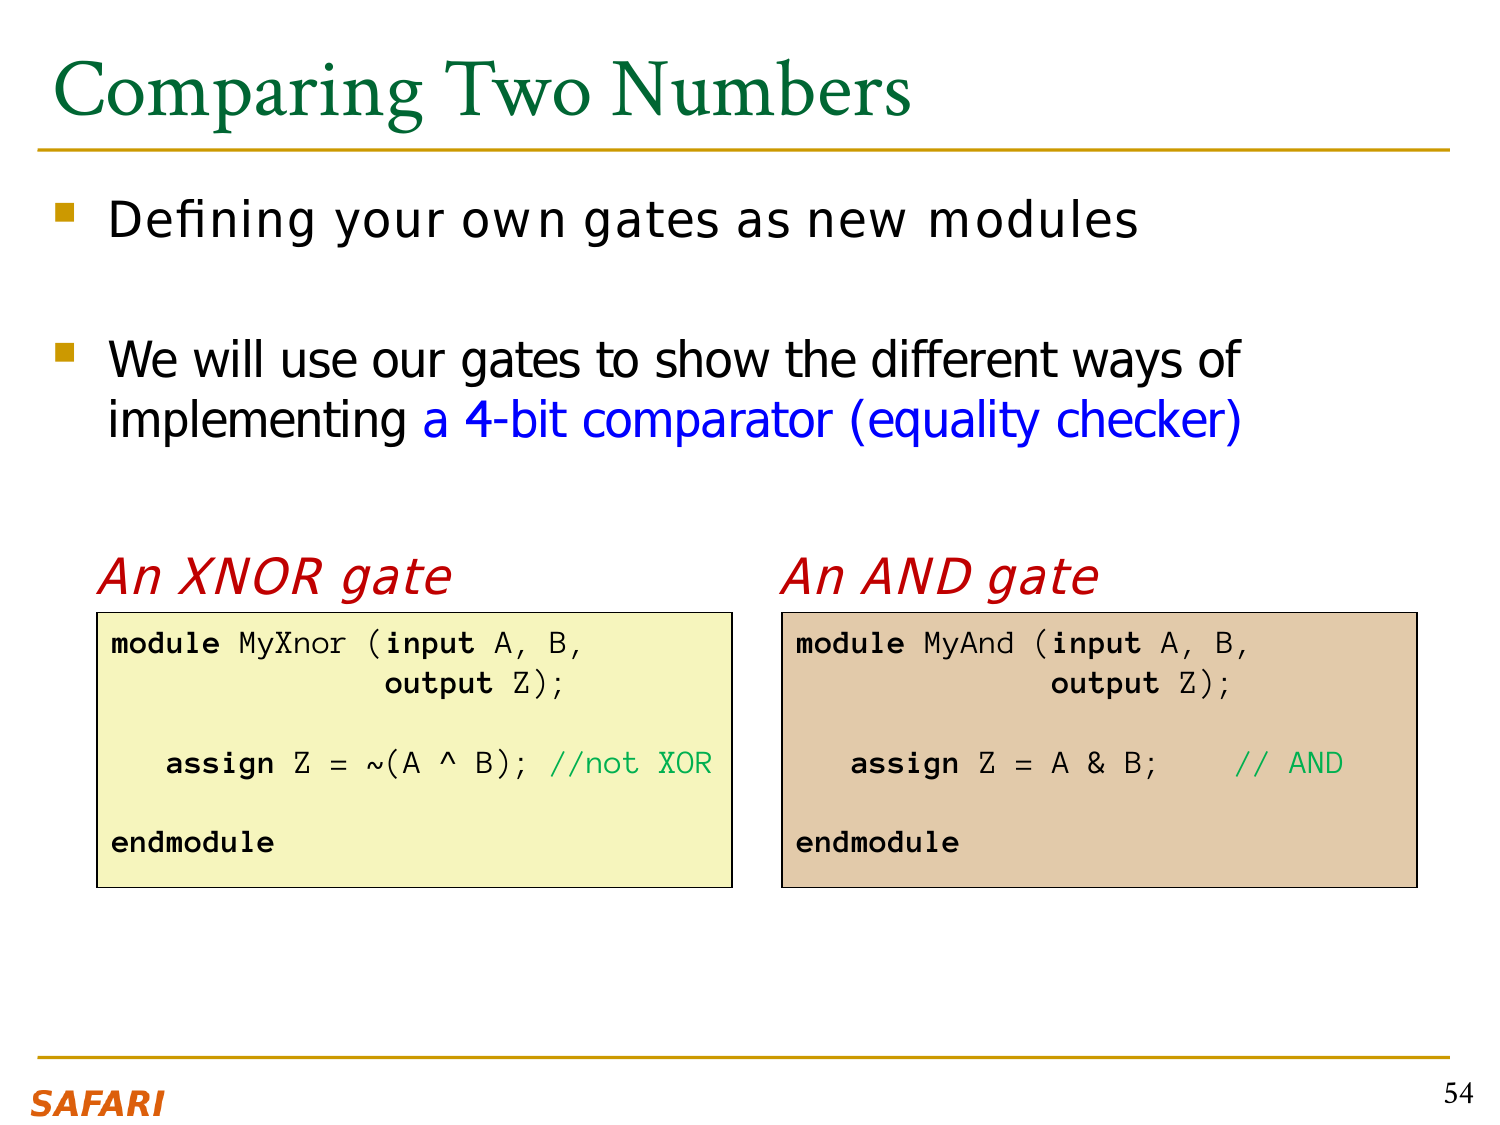

# Comparing Two Numbers

Defining your own gates as new modules

We will use our gates to show the different ways of implementing a 4-bit comparator (equality checker)
An AND gate
An XNOR gate
module MyXnor (input A, B,
               output Z);

   assign Z = ~(A ^ B); //not XOR

endmodule

module MyAnd (input A, B,
              output Z);

   assign Z = A & B;    // AND

endmodule

54